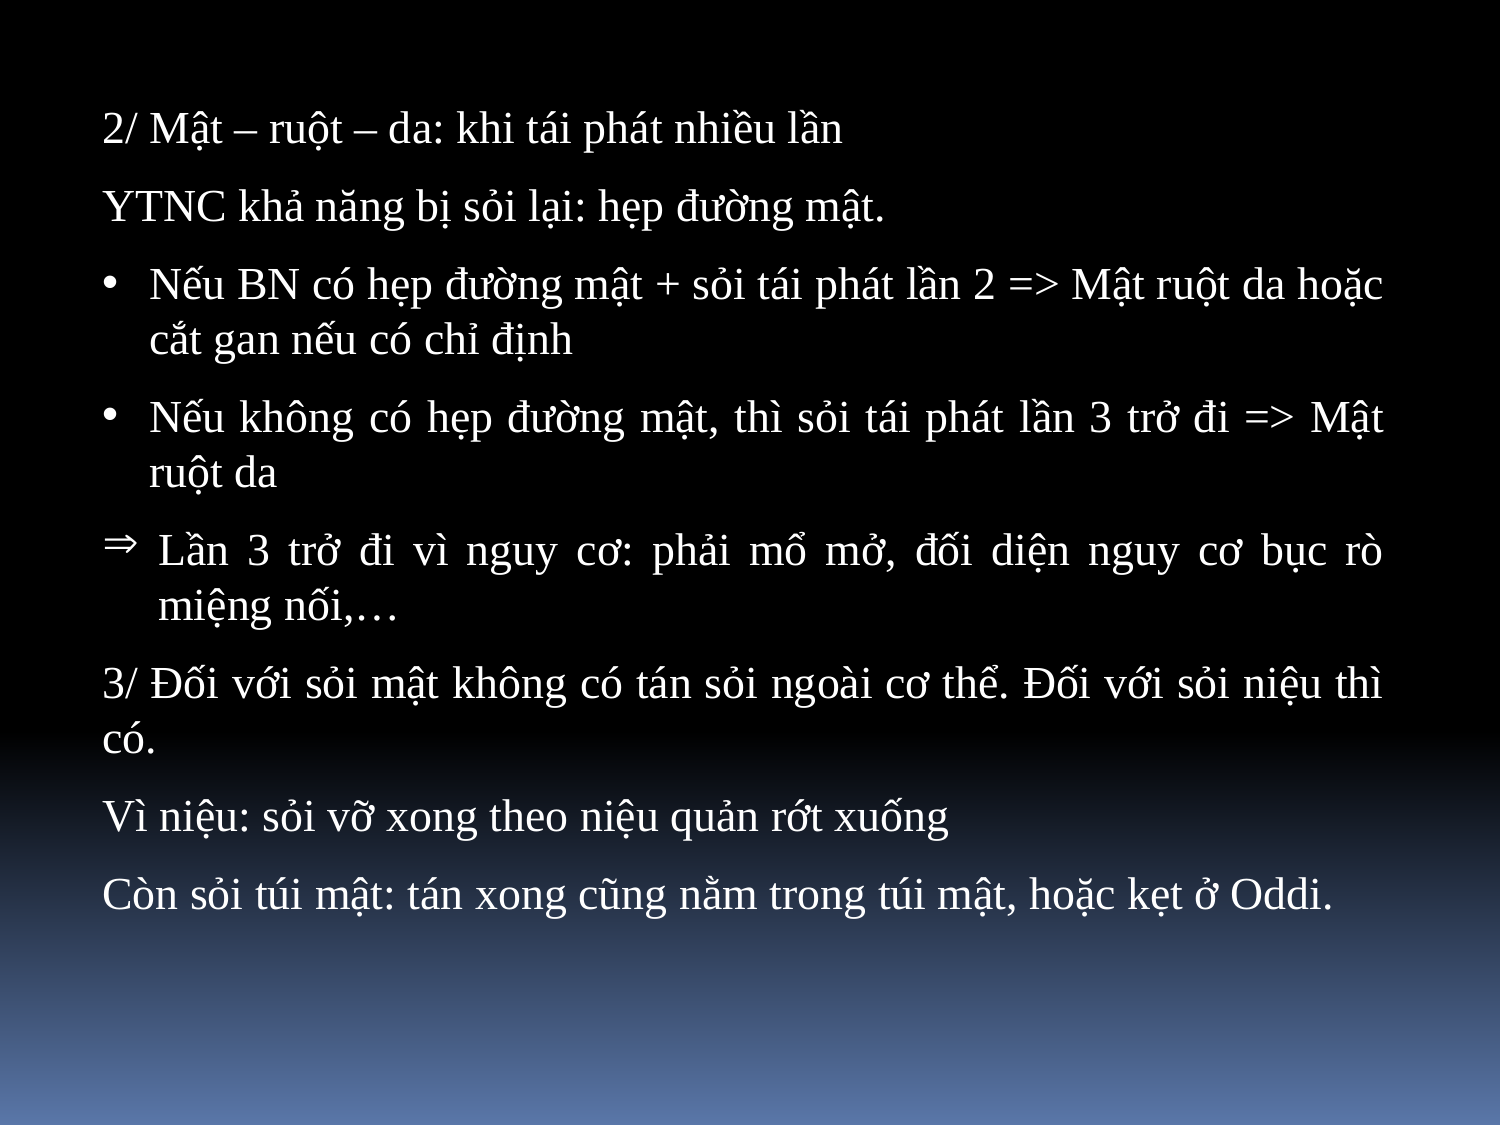

2/ Mật – ruột – da: khi tái phát nhiều lần
YTNC khả năng bị sỏi lại: hẹp đường mật.
Nếu BN có hẹp đường mật + sỏi tái phát lần 2 => Mật ruột da hoặc cắt gan nếu có chỉ định
Nếu không có hẹp đường mật, thì sỏi tái phát lần 3 trở đi => Mật ruột da
Lần 3 trở đi vì nguy cơ: phải mổ mở, đối diện nguy cơ bục rò miệng nối,…
3/ Đối với sỏi mật không có tán sỏi ngoài cơ thể. Đối với sỏi niệu thì có.
Vì niệu: sỏi vỡ xong theo niệu quản rớt xuống
Còn sỏi túi mật: tán xong cũng nằm trong túi mật, hoặc kẹt ở Oddi.